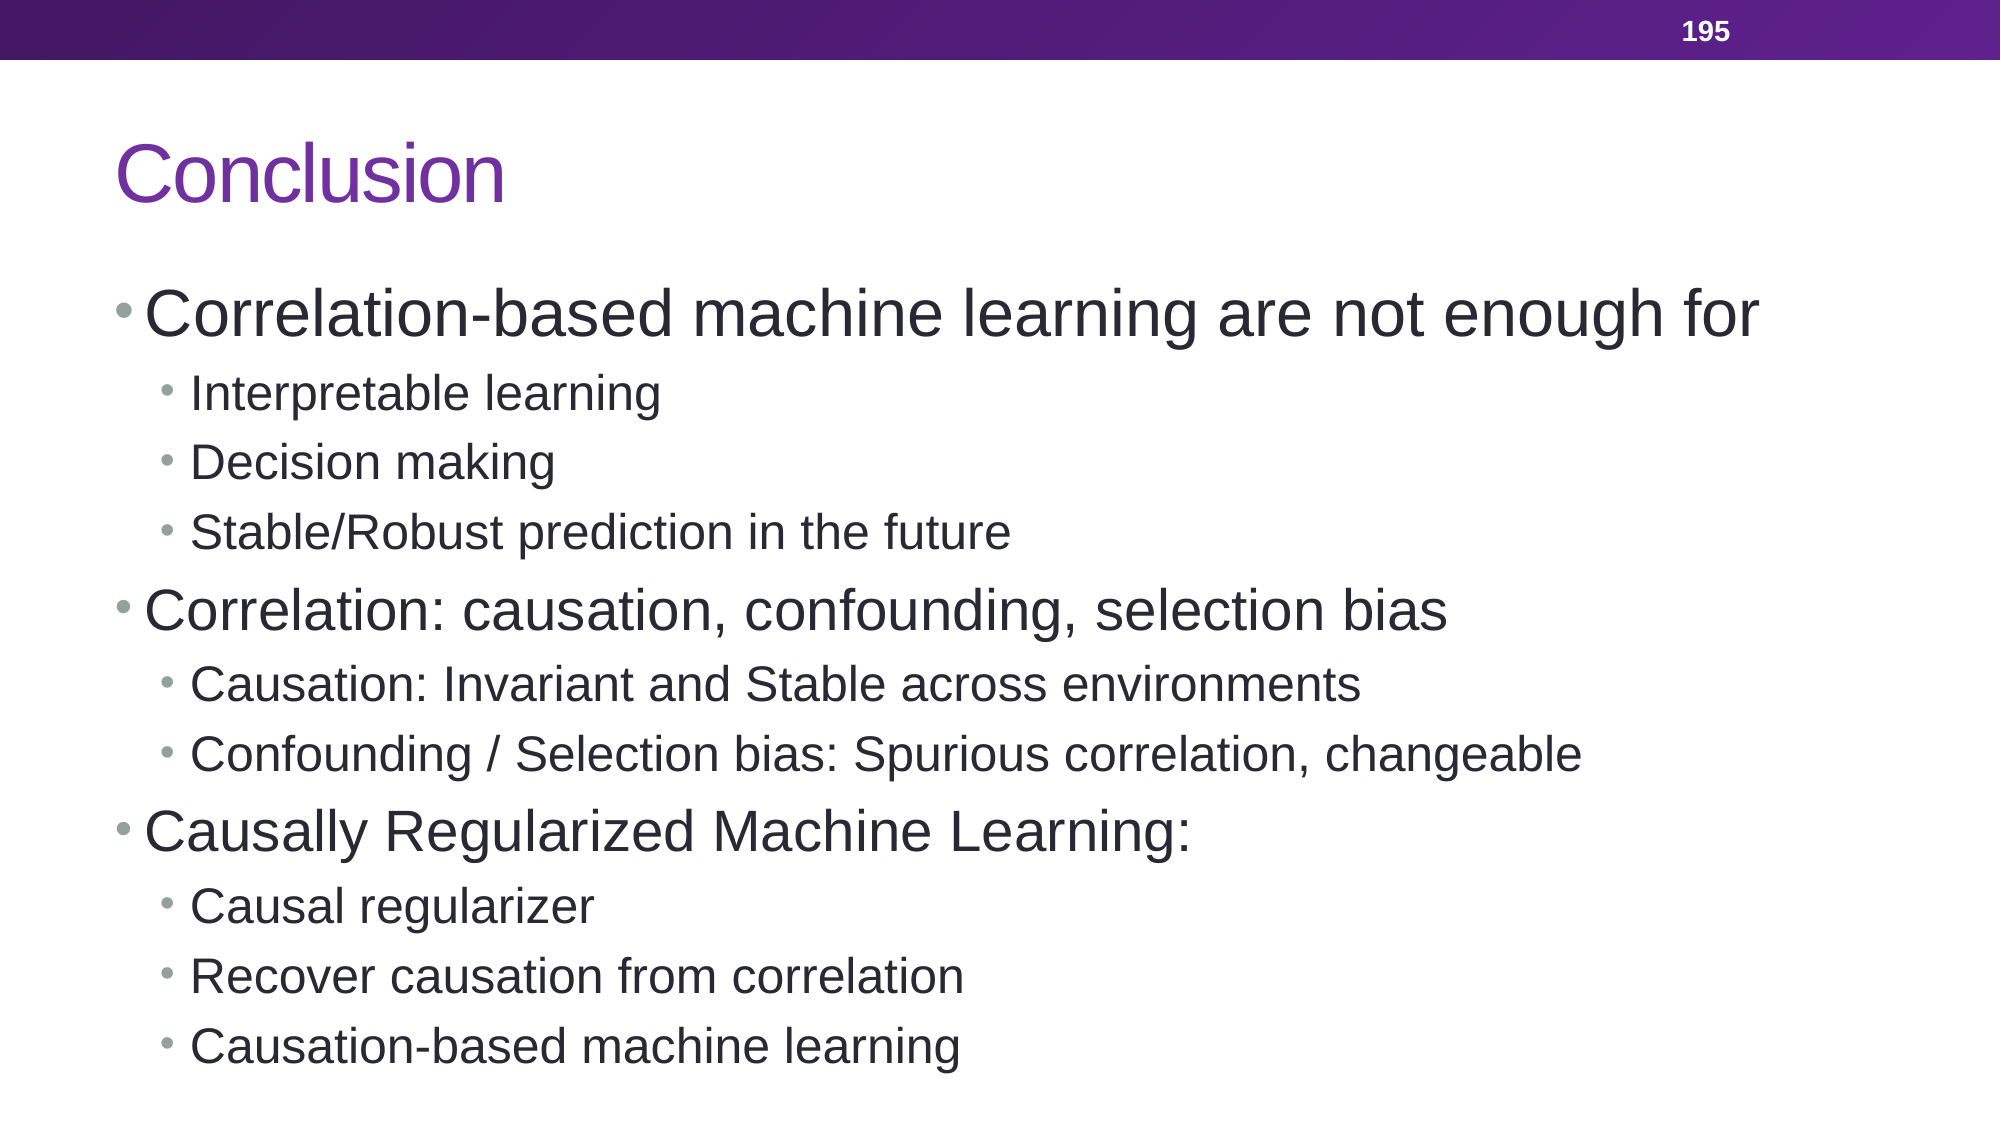

195
# Conclusion
Correlation-based machine learning are not enough for
Interpretable learning
Decision making
Stable/Robust prediction in the future
Correlation: causation, confounding, selection bias
Causation: Invariant and Stable across environments
Confounding / Selection bias: Spurious correlation, changeable
Causally Regularized Machine Learning:
Causal regularizer
Recover causation from correlation
Causation-based machine learning